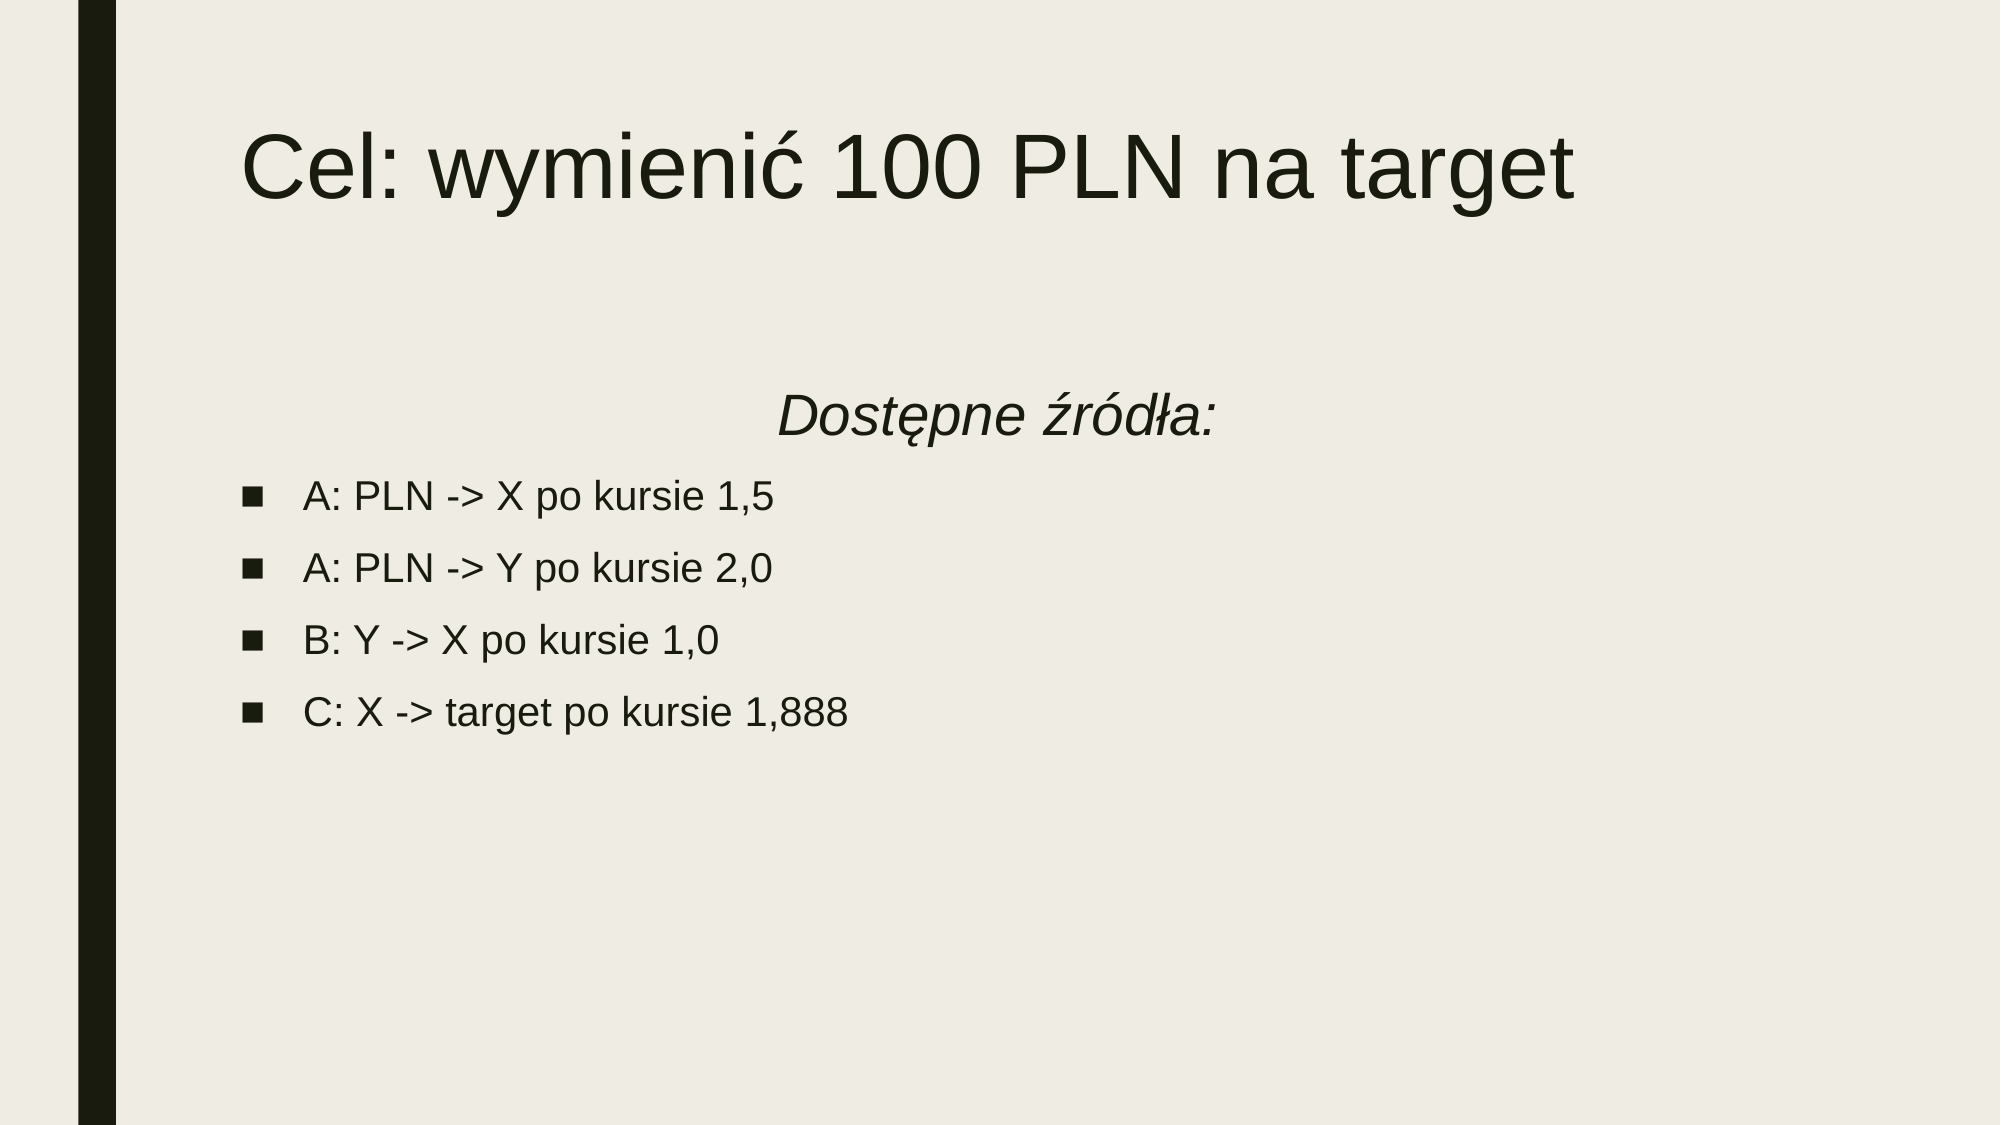

# Cel: wymienić 100 PLN na target
	Dostępne źródła:
A: PLN -> X po kursie 1,5
A: PLN -> Y po kursie 2,0
B: Y -> X po kursie 1,0
C: X -> target po kursie 1,888